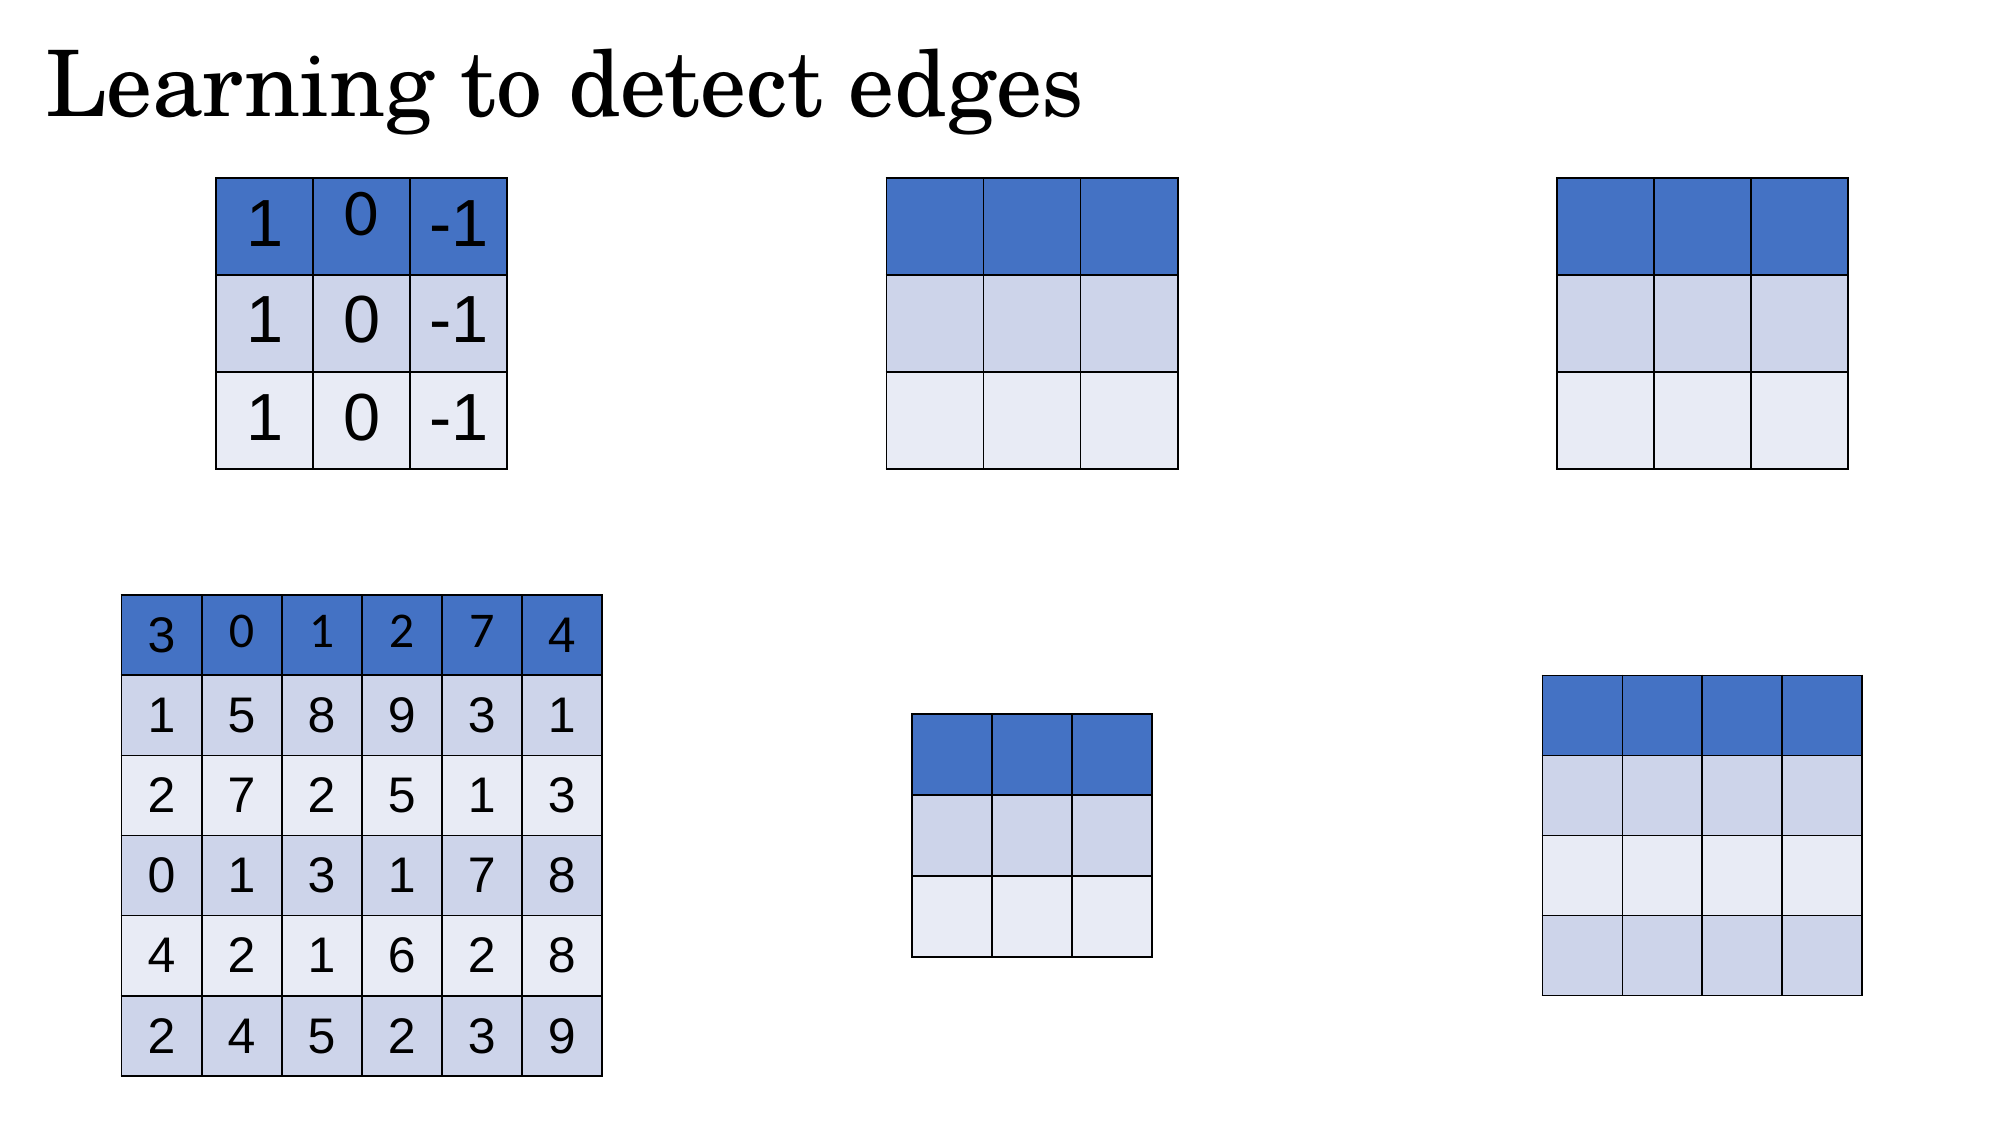

# Learning to detect edges
|  |  |  |
| --- | --- | --- |
|  |  |  |
|  |  |  |
| 1 | 0 | -1 |
| --- | --- | --- |
| 1 | 0 | -1 |
| 1 | 0 | -1 |
|  |  |  |
| --- | --- | --- |
|  |  |  |
|  |  |  |
| 3 | 0 | 1 | 2 | 7 | 4 |
| --- | --- | --- | --- | --- | --- |
| 1 | 5 | 8 | 9 | 3 | 1 |
| 2 | 7 | 2 | 5 | 1 | 3 |
| 0 | 1 | 3 | 1 | 7 | 8 |
| 4 | 2 | 1 | 6 | 2 | 8 |
| 2 | 4 | 5 | 2 | 3 | 9 |
|  |  |  |  |
| --- | --- | --- | --- |
|  |  |  |  |
|  |  |  |  |
|  |  |  |  |
|  |  |  |
| --- | --- | --- |
|  |  |  |
|  |  |  |